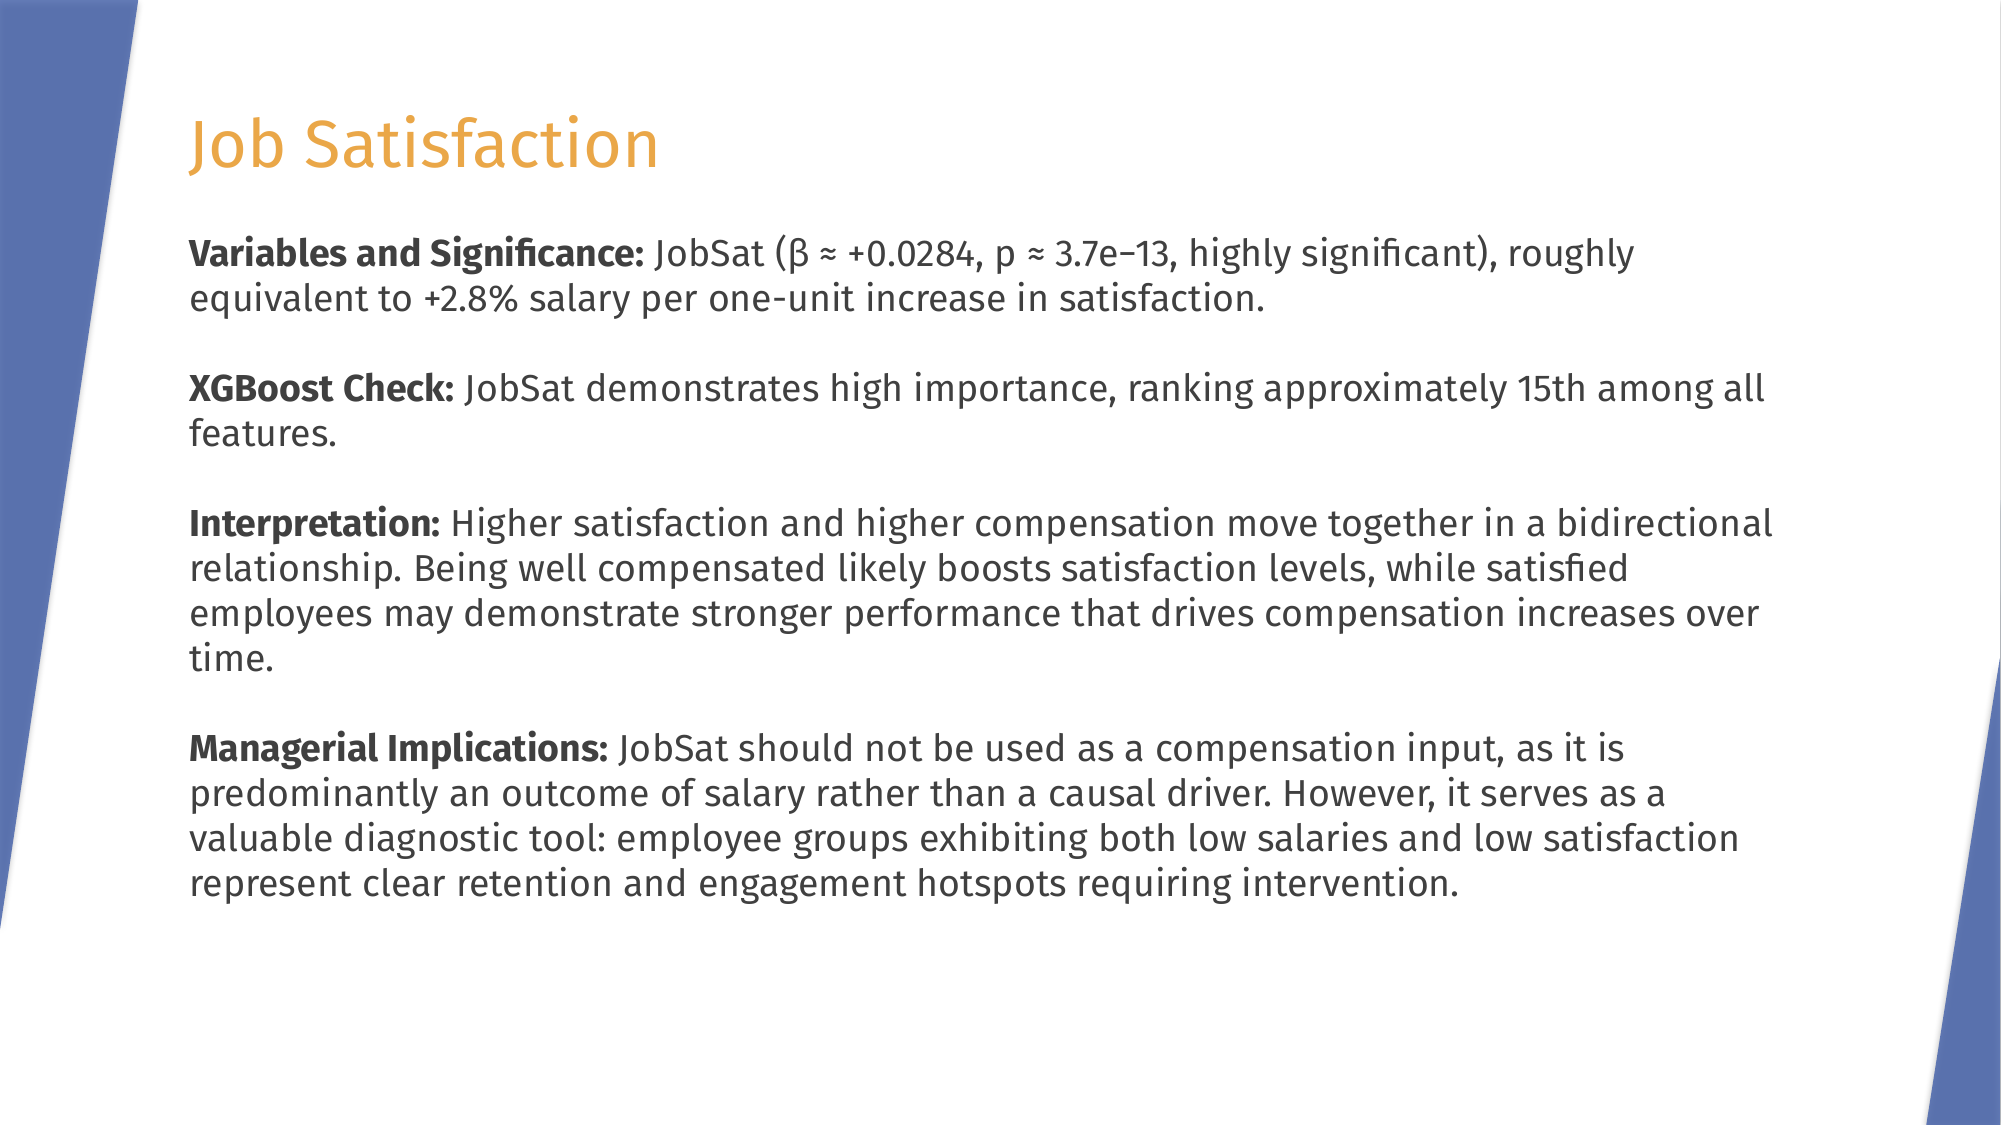

Job Satisfaction
Variables and Significance: JobSat (β ≈ +0.0284, p ≈ 3.7e−13, highly significant), roughly equivalent to +2.8% salary per one-unit increase in satisfaction.

XGBoost Check: JobSat demonstrates high importance, ranking approximately 15th among all features.

Interpretation: Higher satisfaction and higher compensation move together in a bidirectional relationship. Being well compensated likely boosts satisfaction levels, while satisfied employees may demonstrate stronger performance that drives compensation increases over time.

Managerial Implications: JobSat should not be used as a compensation input, as it is predominantly an outcome of salary rather than a causal driver. However, it serves as a valuable diagnostic tool: employee groups exhibiting both low salaries and low satisfaction represent clear retention and engagement hotspots requiring intervention.

91